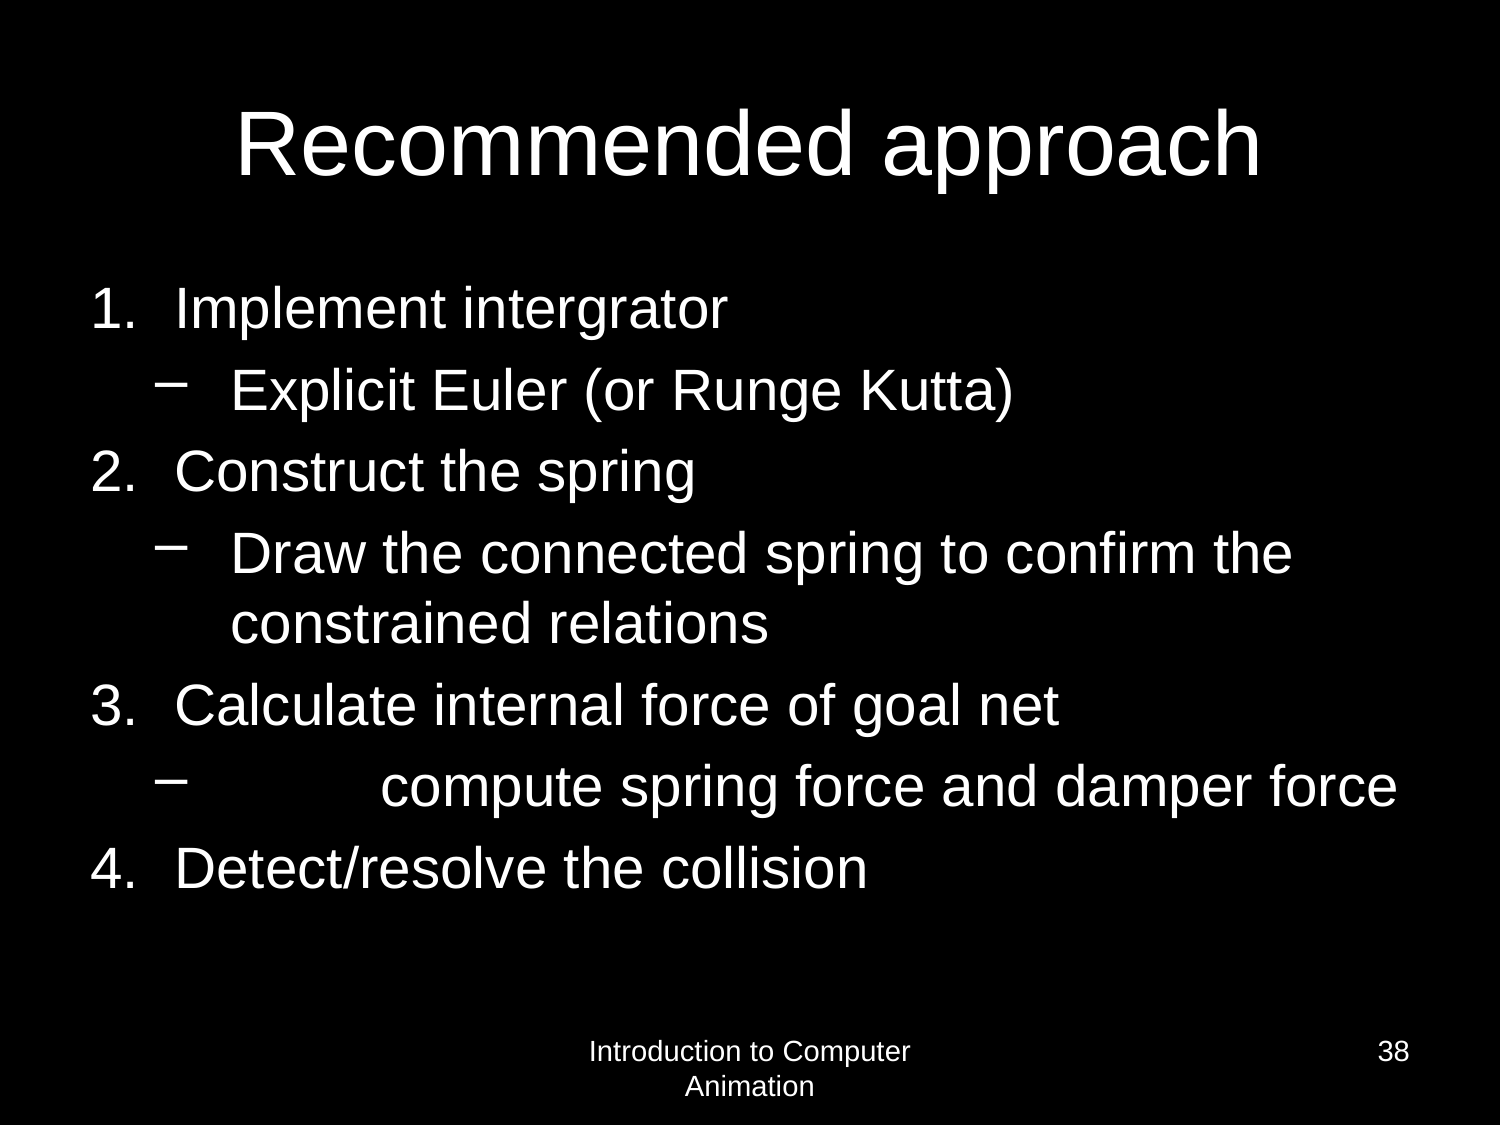

# Recommended approach
Implement intergrator
Explicit Euler (or Runge Kutta)
Construct the spring
Draw the connected spring to confirm the constrained relations
Calculate internal force of goal net
	compute spring force and damper force
Detect/resolve the collision
Introduction to Computer Animation
38